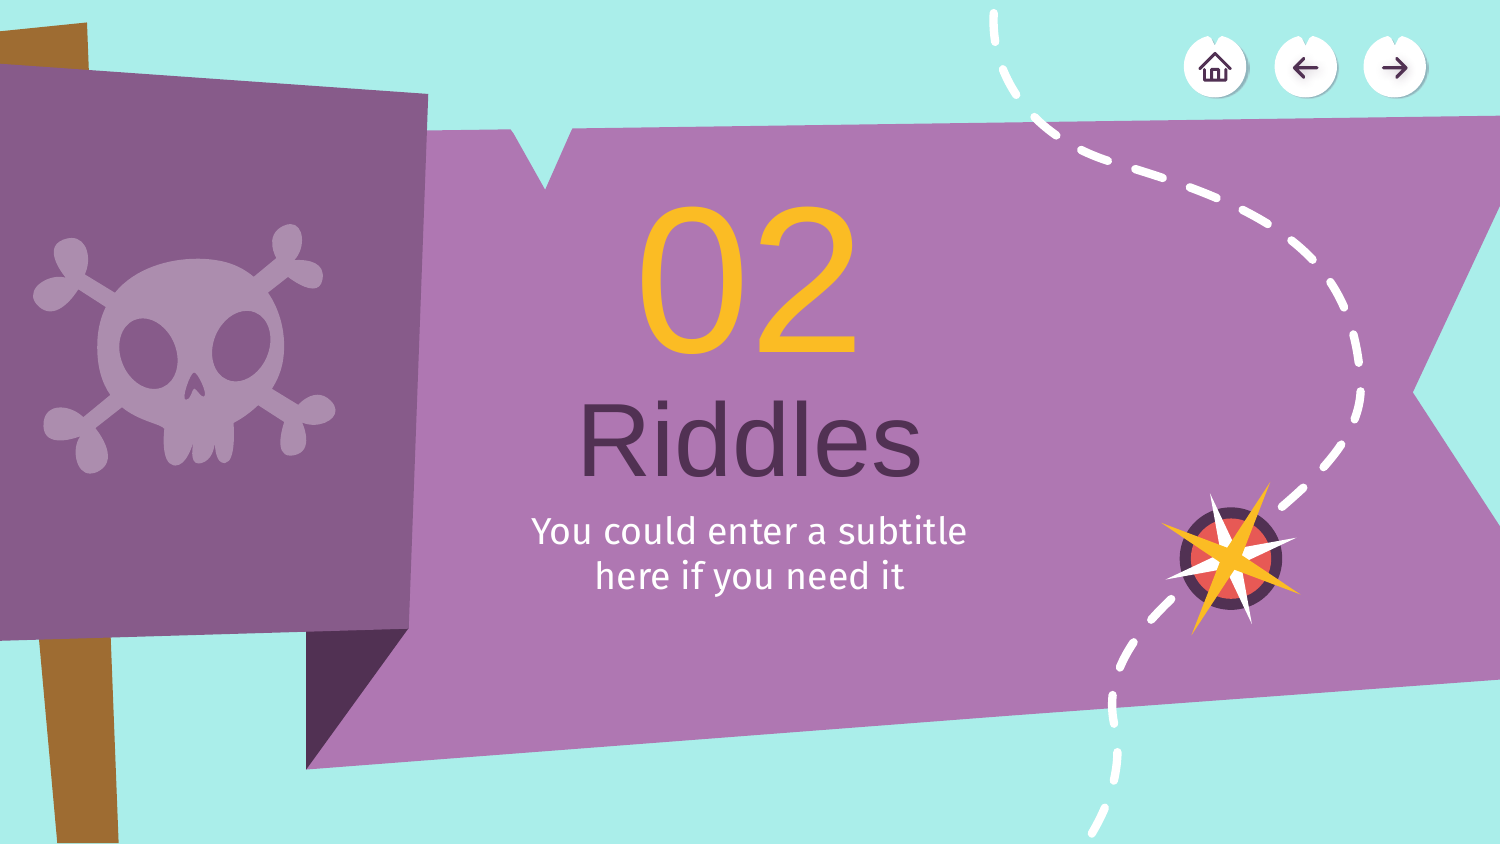

# 02
Riddles

You could enter a subtitle here if you need it